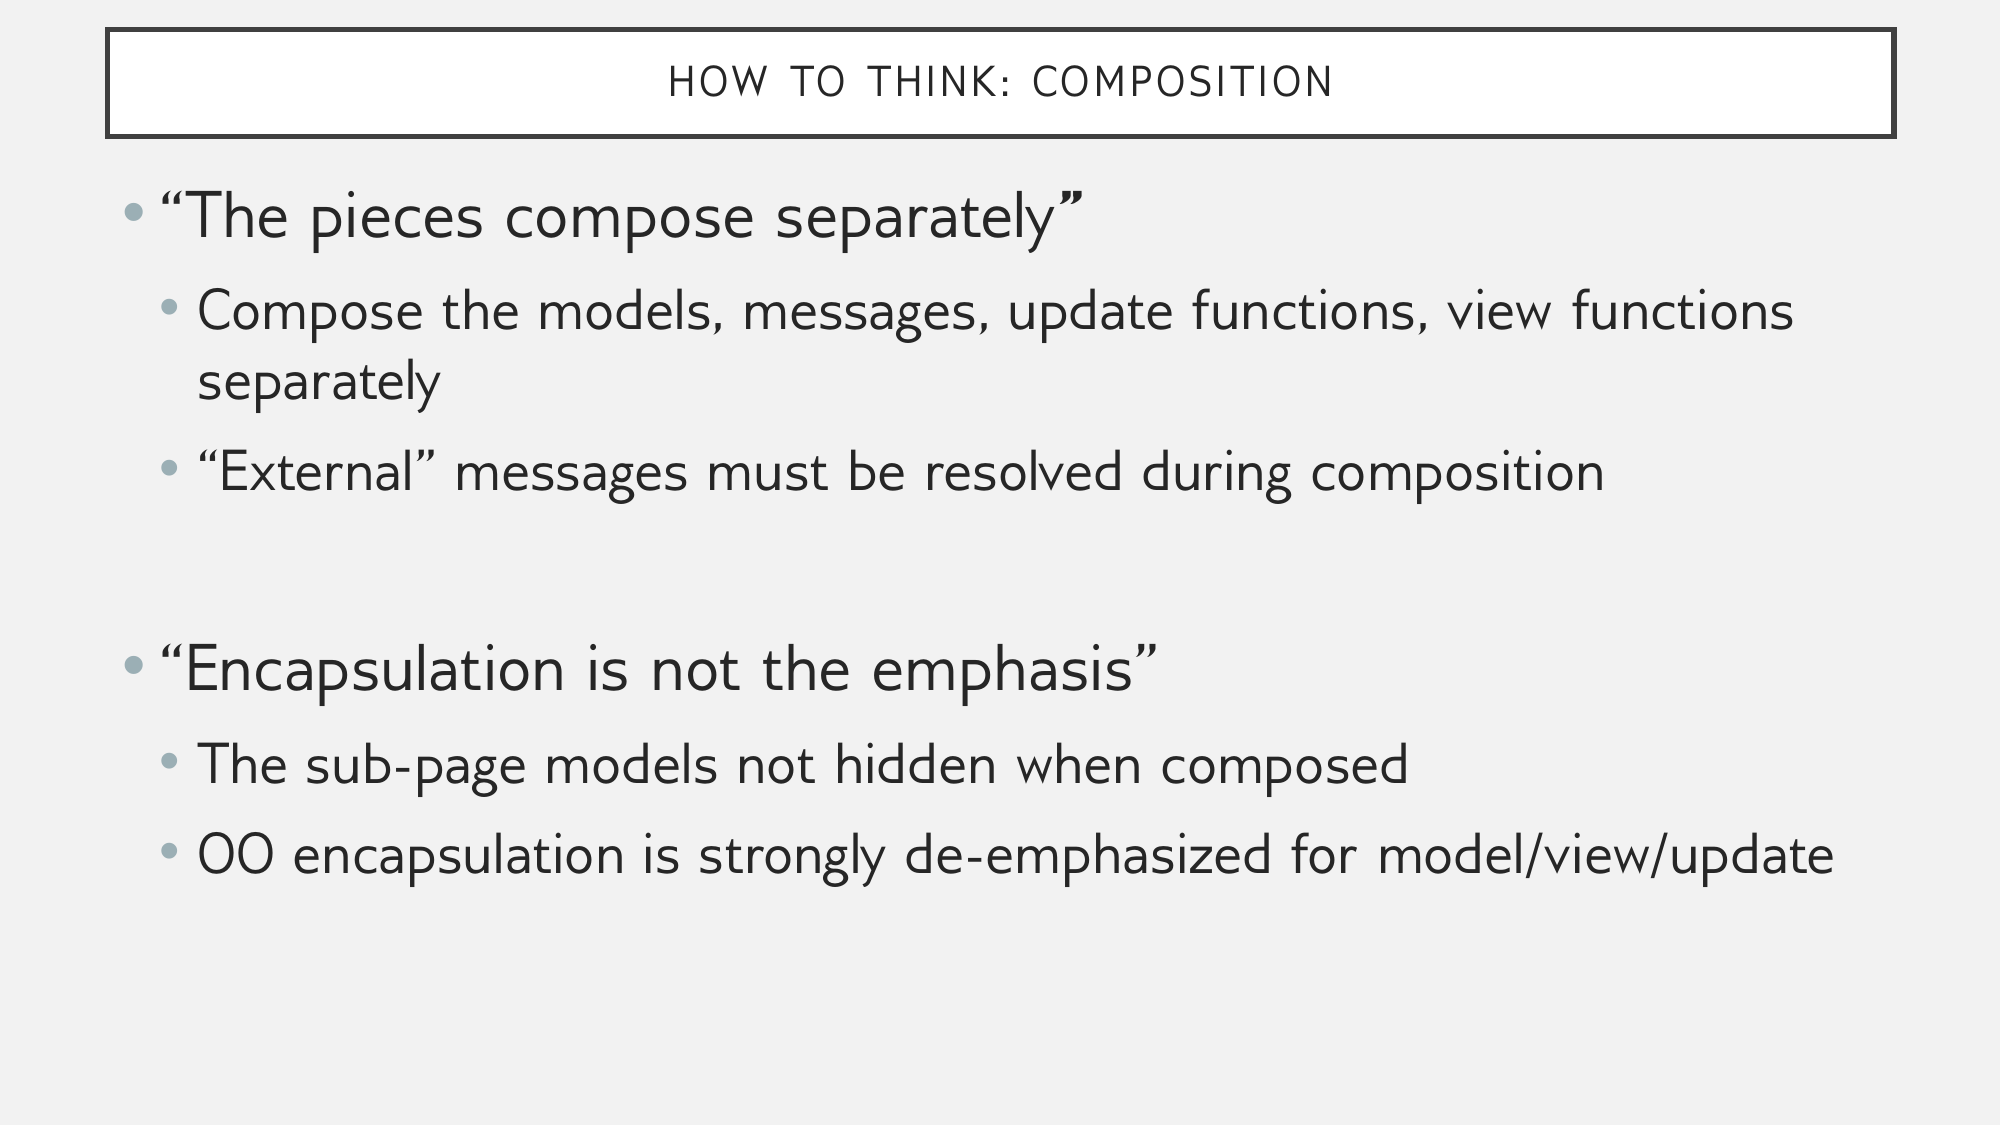

# How to think: composition
“The pieces compose separately”
Compose the models, messages, update functions, view functions separately
“External” messages must be resolved during composition

“Encapsulation is not the emphasis”
The sub-page models not hidden when composed
OO encapsulation is strongly de-emphasized for model/view/update